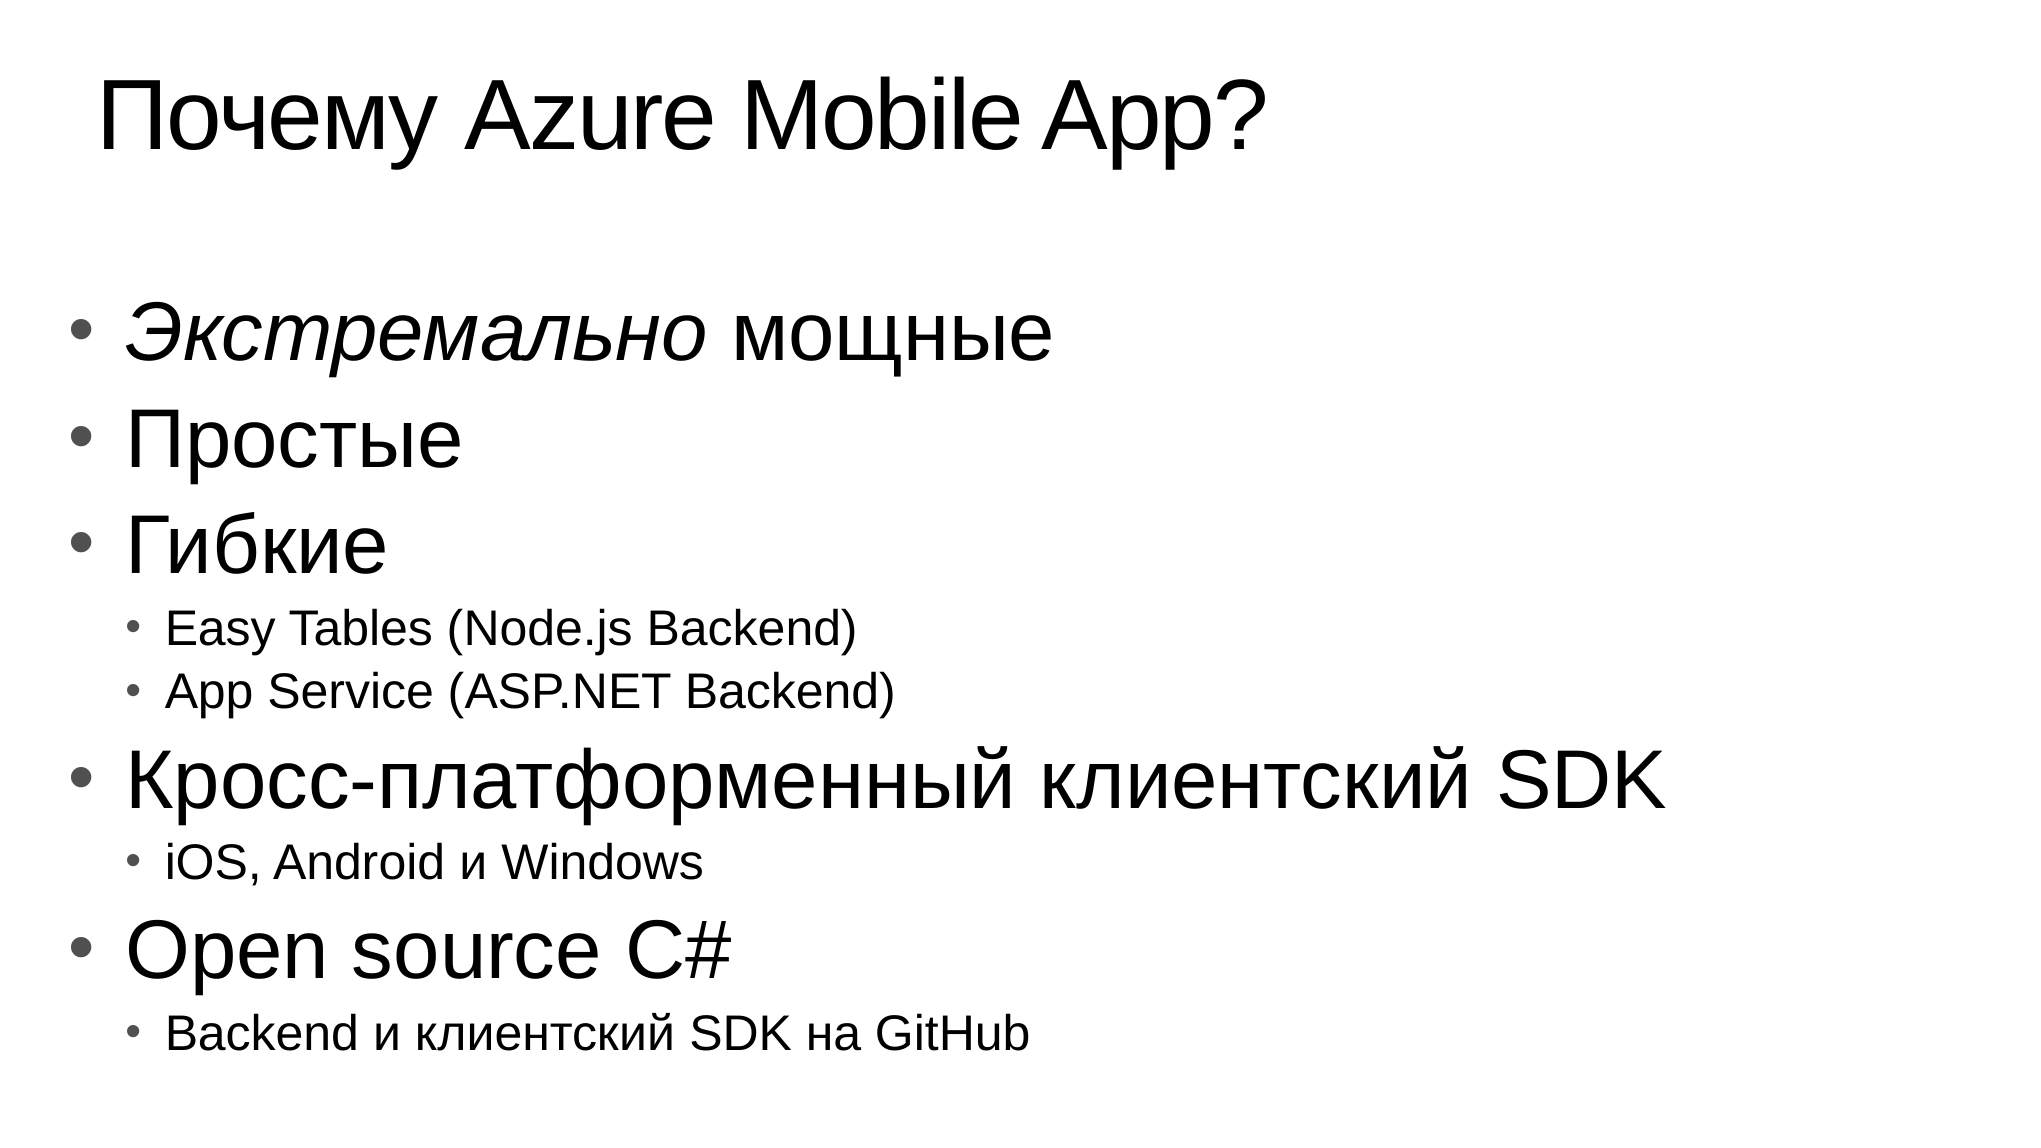

# Почему Azure Mobile App?
Экстремально мощные
Простые
Гибкие
Easy Tables (Node.js Backend)
App Service (ASP.NET Backend)
Кросс-платформенный клиентский SDK
iOS, Android и Windows
Open source C#
Backend и клиентский SDK на GitHub